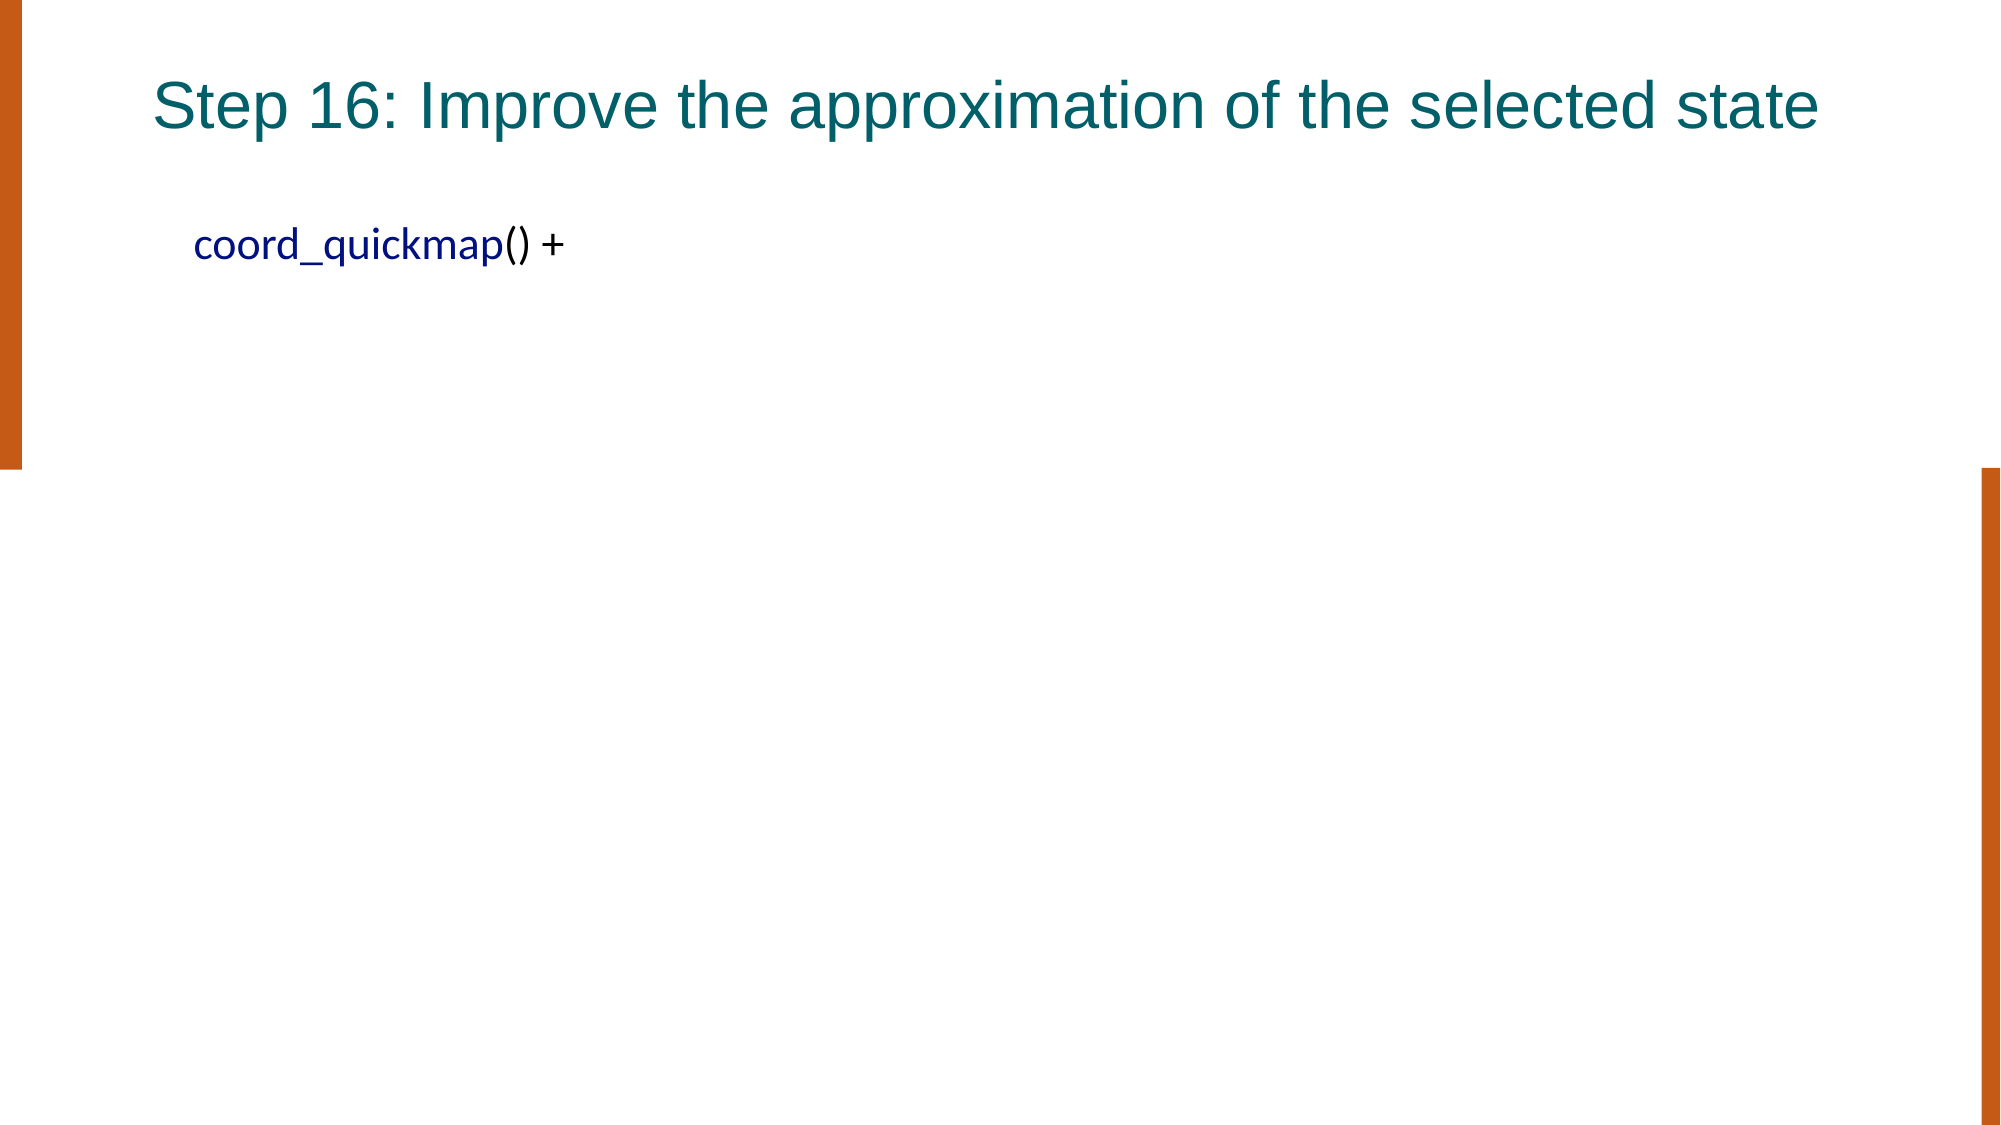

# Step 16: Improve the approximation of the selected state
    coord_quickmap() +